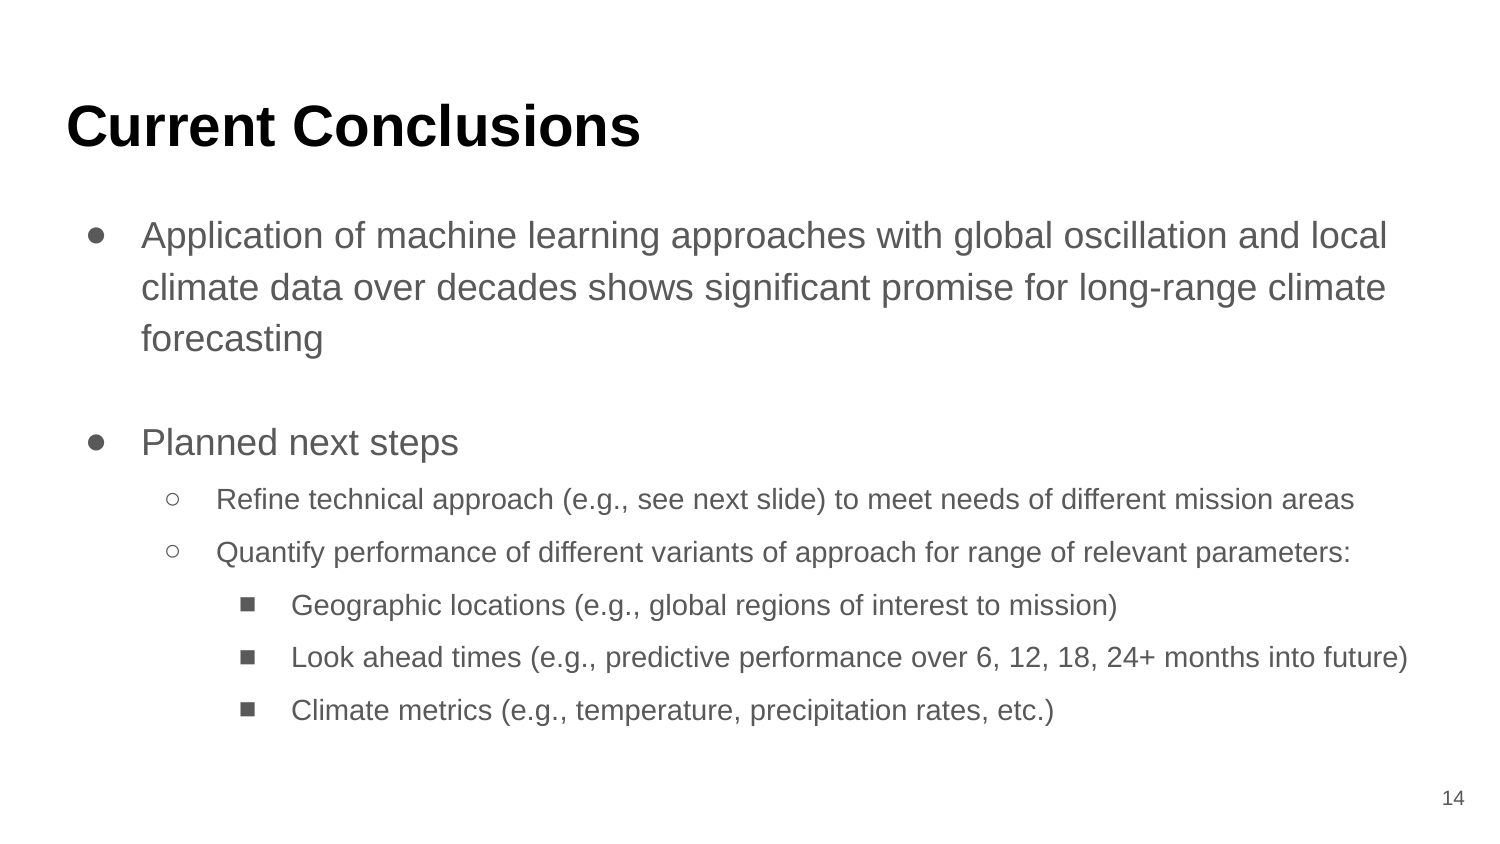

# Current Conclusions
Application of machine learning approaches with global oscillation and local climate data over decades shows significant promise for long-range climate forecasting

Planned next steps
Refine technical approach (e.g., see next slide) to meet needs of different mission areas
Quantify performance of different variants of approach for range of relevant parameters:
Geographic locations (e.g., global regions of interest to mission)
Look ahead times (e.g., predictive performance over 6, 12, 18, 24+ months into future)
Climate metrics (e.g., temperature, precipitation rates, etc.)
14